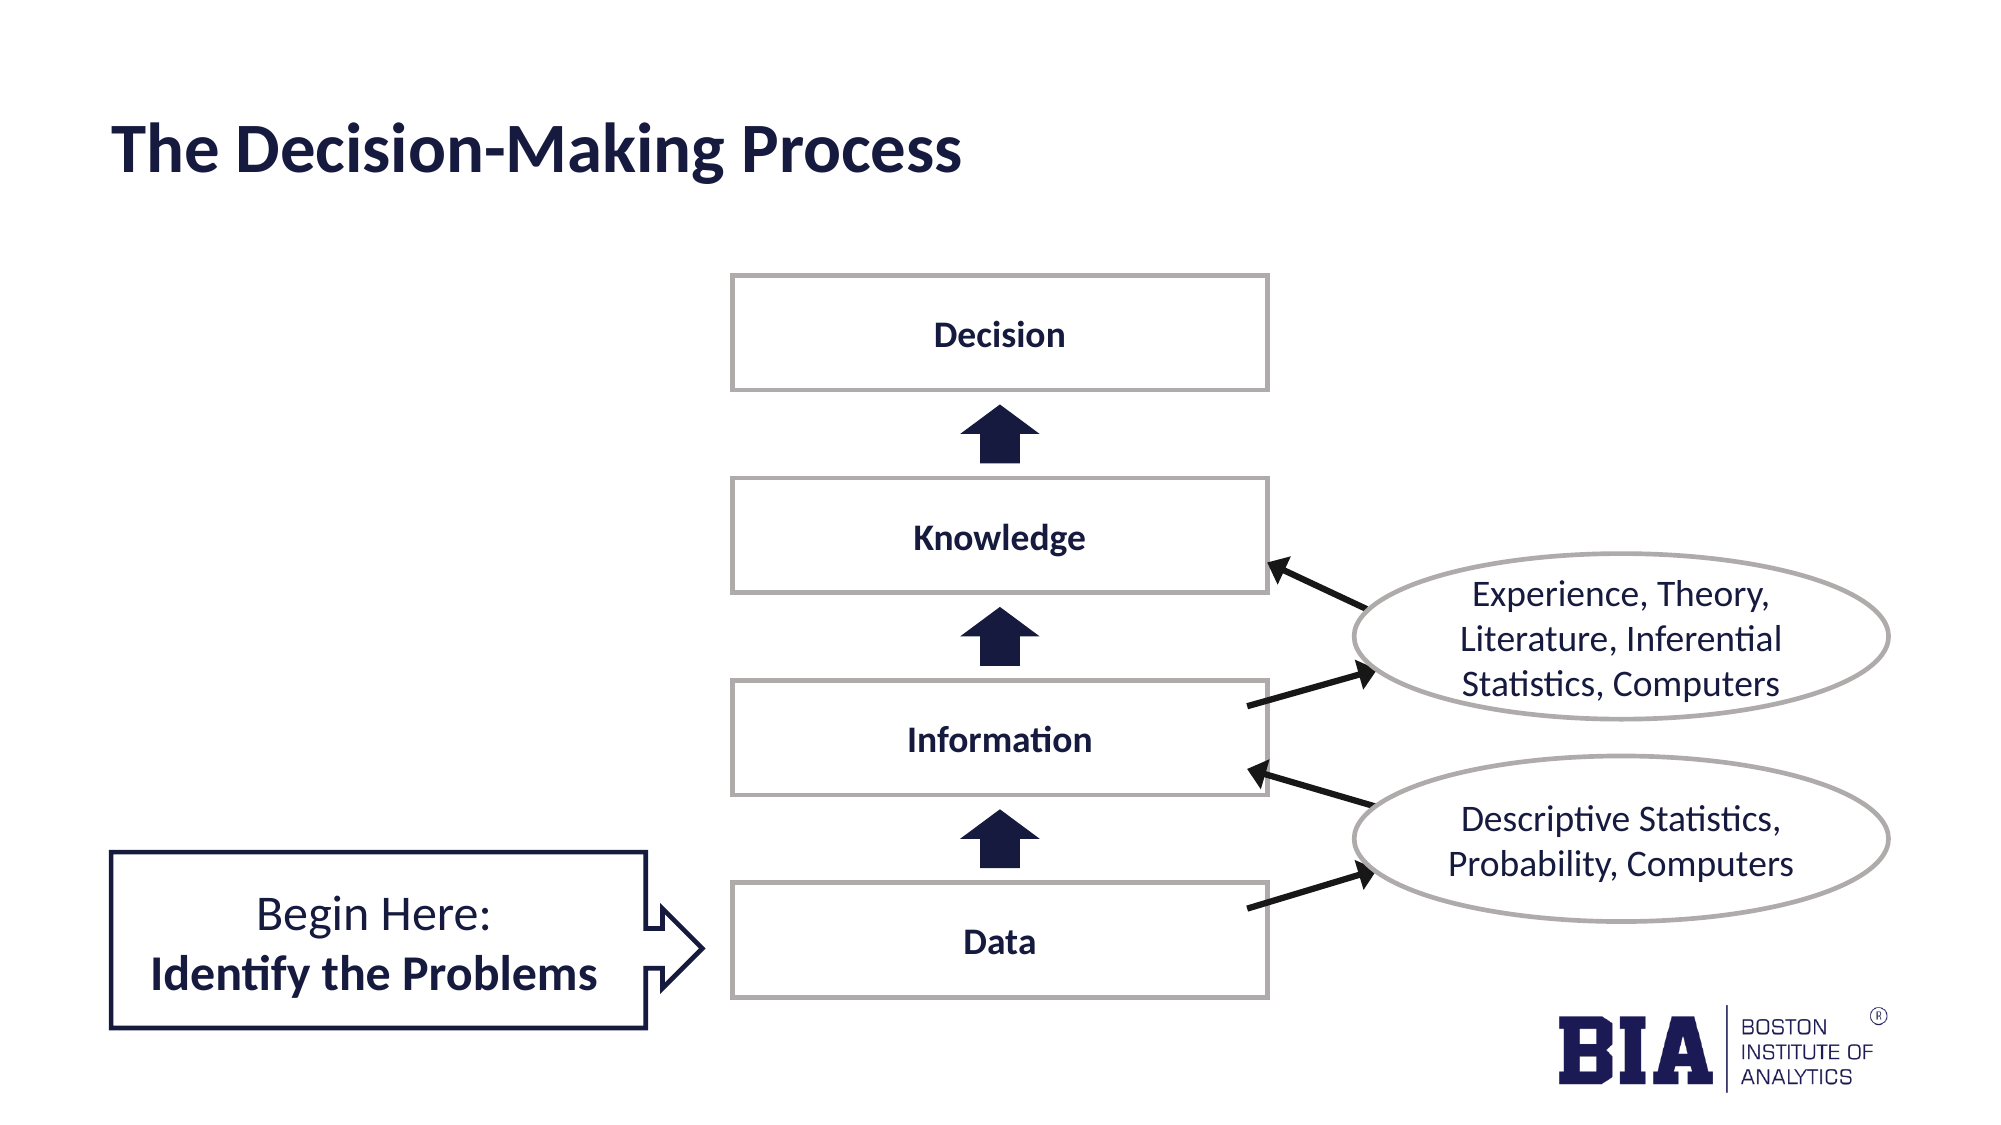

# The Decision-Making Process
Decision

Knowledge

Experience, Theory, Literature, Inferential Statistics, Computers

Information

Descriptive Statistics, Probability, Computers

Begin Here:
Identify the Problems
Data